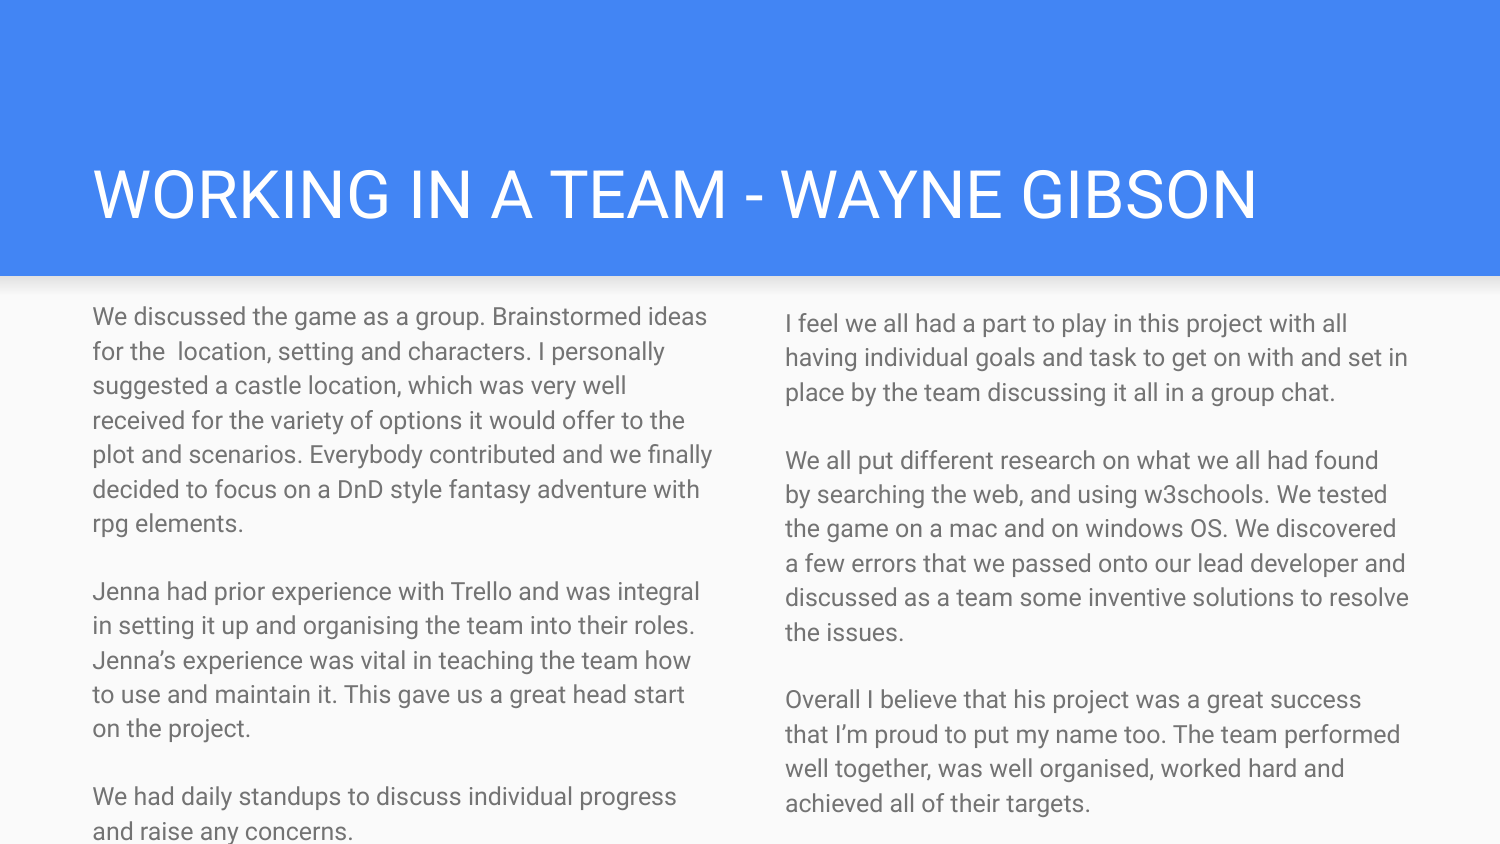

# WORKING IN A TEAM - WAYNE GIBSON
We discussed the game as a group. Brainstormed ideas for the  location, setting and characters. I personally suggested a castle location, which was very well received for the variety of options it would offer to the plot and scenarios. Everybody contributed and we finally decided to focus on a DnD style fantasy adventure with rpg elements.
Jenna had prior experience with Trello and was integral in setting it up and organising the team into their roles. Jenna’s experience was vital in teaching the team how to use and maintain it. This gave us a great head start on the project.
We had daily standups to discuss individual progress and raise any concerns.

I feel we all had a part to play in this project with all having individual goals and task to get on with and set in place by the team discussing it all in a group chat.
We all put different research on what we all had found by searching the web, and using w3schools. We tested the game on a mac and on windows OS. We discovered a few errors that we passed onto our lead developer and discussed as a team some inventive solutions to resolve the issues.
Overall I believe that his project was a great success that I’m proud to put my name too. The team performed well together, was well organised, worked hard and achieved all of their targets.